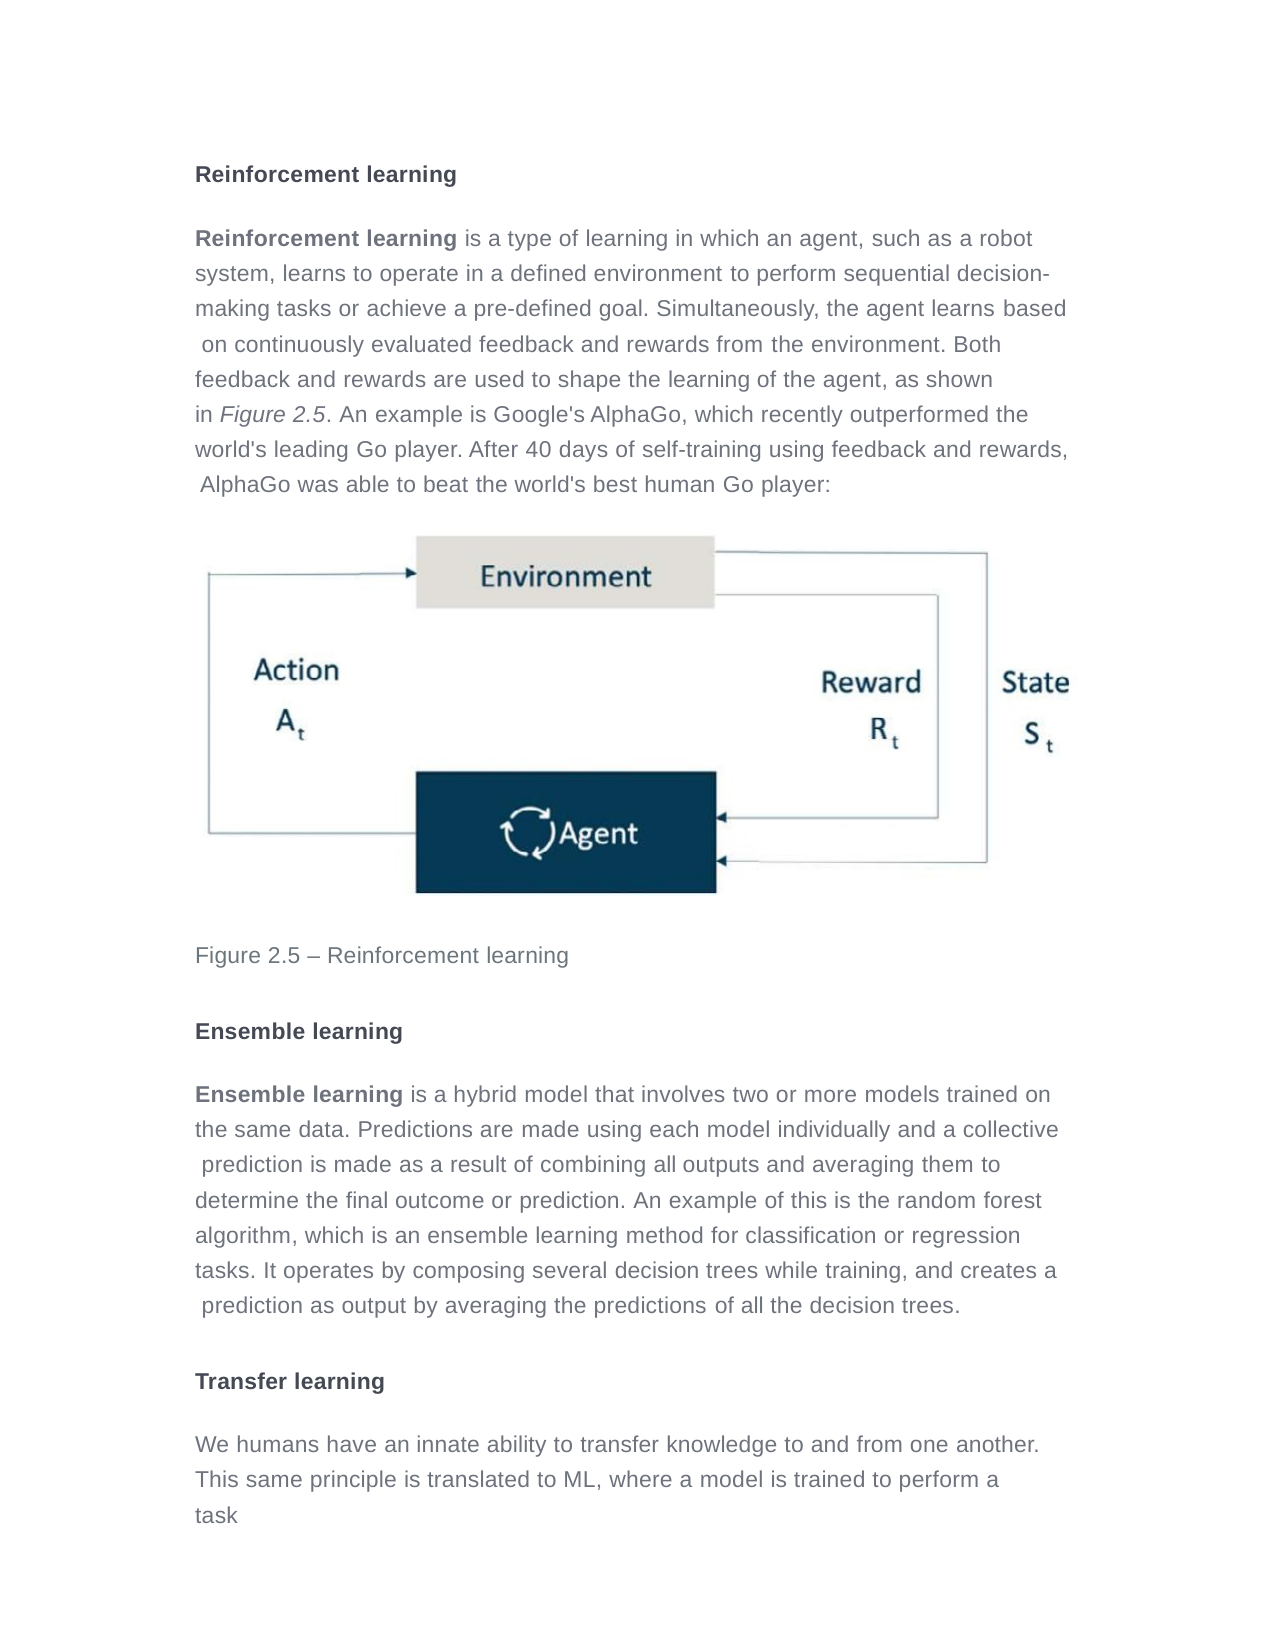

Reinforcement learning

Reinforcement learning is a type of learning in which an agent, such as a robot  system, learns to operate in a defined environment to perform sequential decision-  making tasks or achieve a pre-defined goal. Simultaneously, the agent learns based  on continuously evaluated feedback and rewards from the environment. Both  feedback and rewards are used to shape the learning of the agent, as shown
in Figure 2.5. An example is Google's AlphaGo, which recently outperformed the  world's leading Go player. After 40 days of self-training using feedback and rewards,  AlphaGo was able to beat the world's best human Go player:

Figure 2.5 – Reinforcement learning

Ensemble learning

Ensemble learning is a hybrid model that involves two or more models trained on  the same data. Predictions are made using each model individually and a collective  prediction is made as a result of combining all outputs and averaging them to  determine the final outcome or prediction. An example of this is the random forest  algorithm, which is an ensemble learning method for classification or regression  tasks. It operates by composing several decision trees while training, and creates a  prediction as output by averaging the predictions of all the decision trees.

Transfer learning

We humans have an innate ability to transfer knowledge to and from one another.  This same principle is translated to ML, where a model is trained to perform a task